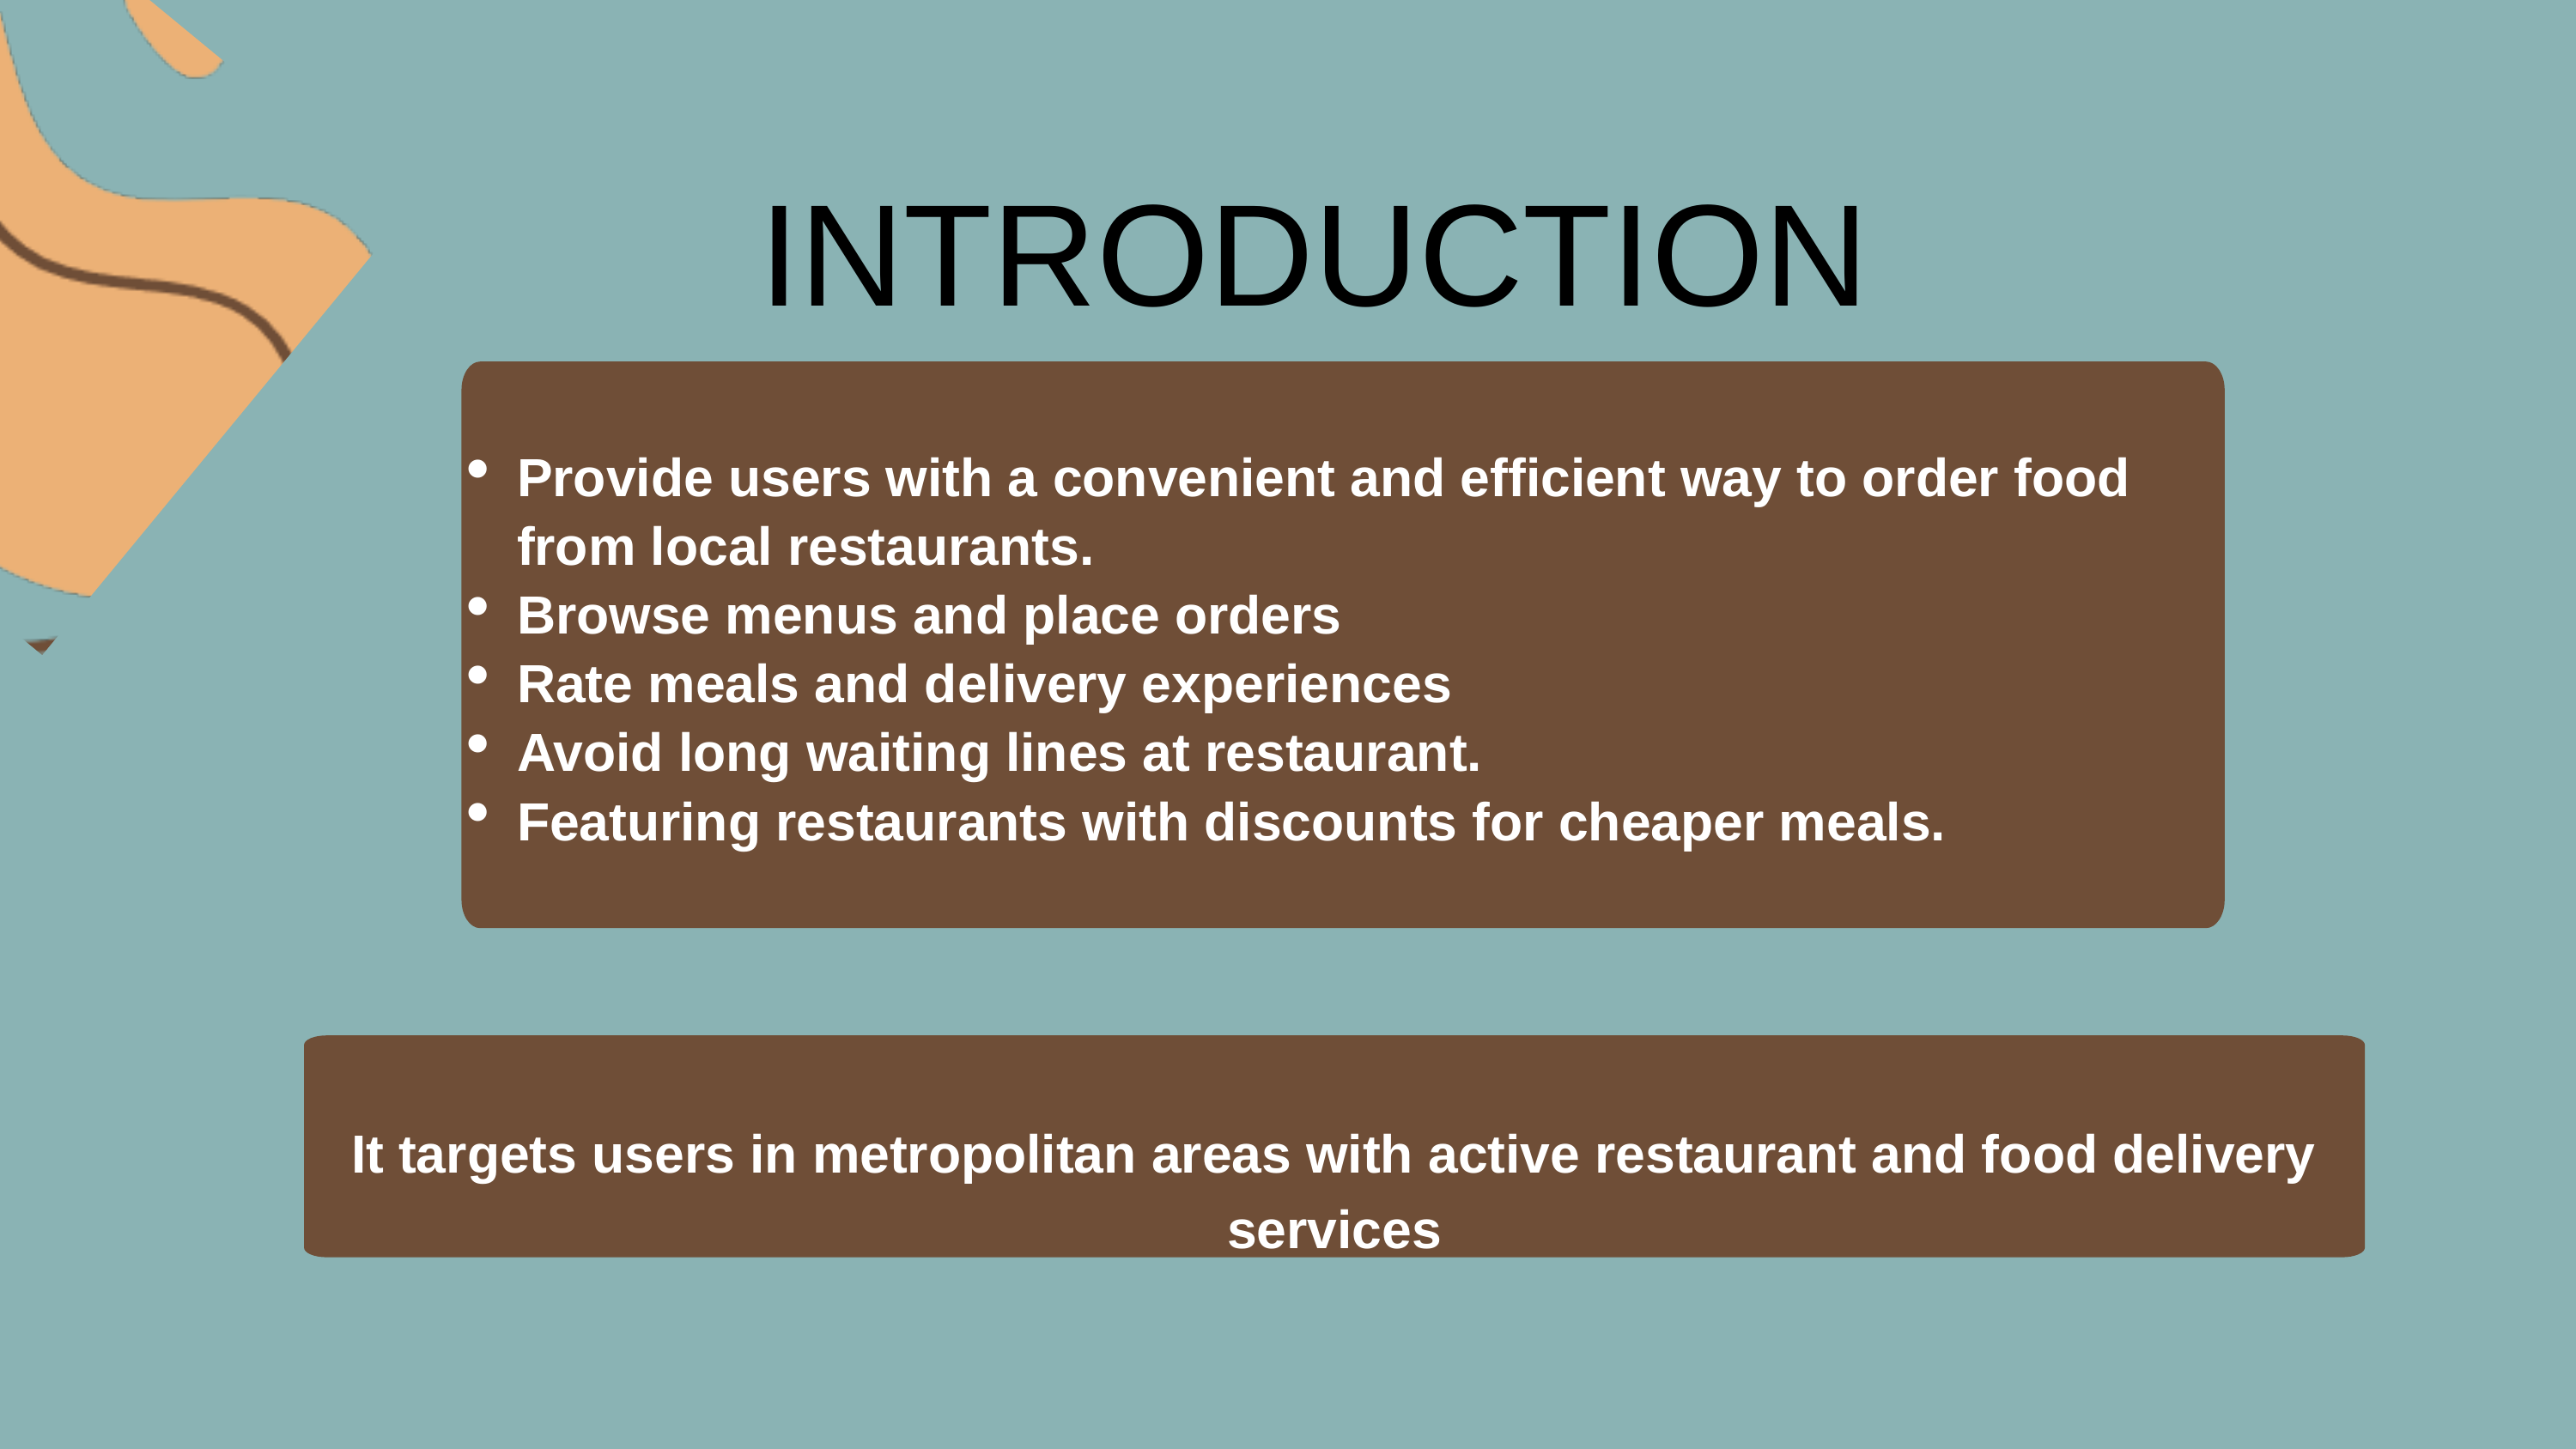

INTRODUCTION

Provide users with a convenient and efficient way to order food from local restaurants.
Browse menus and place orders
Rate meals and delivery experiences
Avoid long waiting lines at restaurant.
Featuring restaurants with discounts for cheaper meals.

It targets users in metropolitan areas with active restaurant and food delivery services